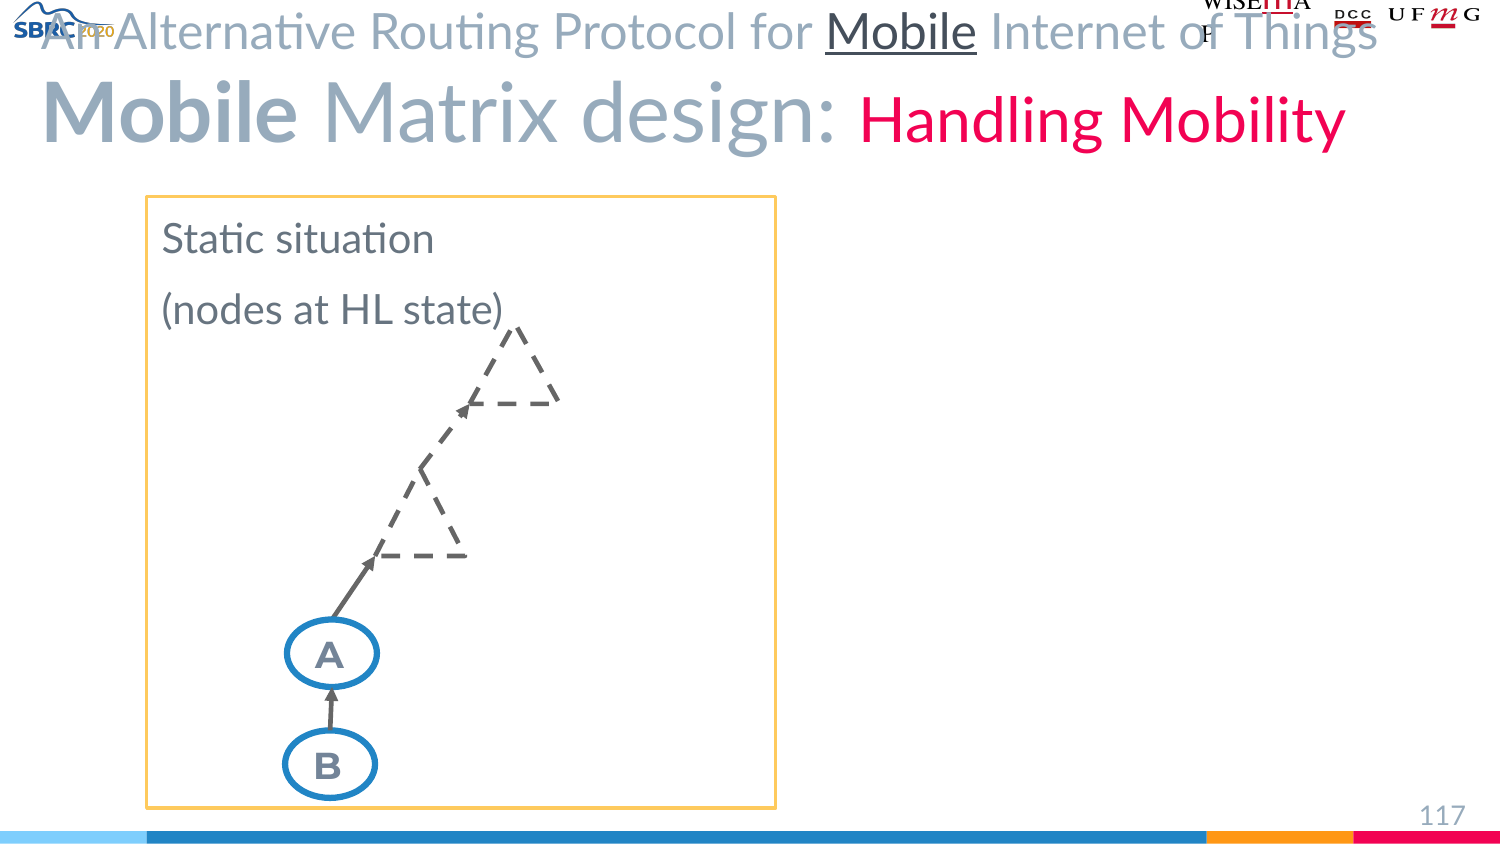

# An Alternative Routing Protocol for Mobile Internet of Things
Mobile Matrix design: Handling Mobility
Static situation
(nodes at HL state)

A
B
117